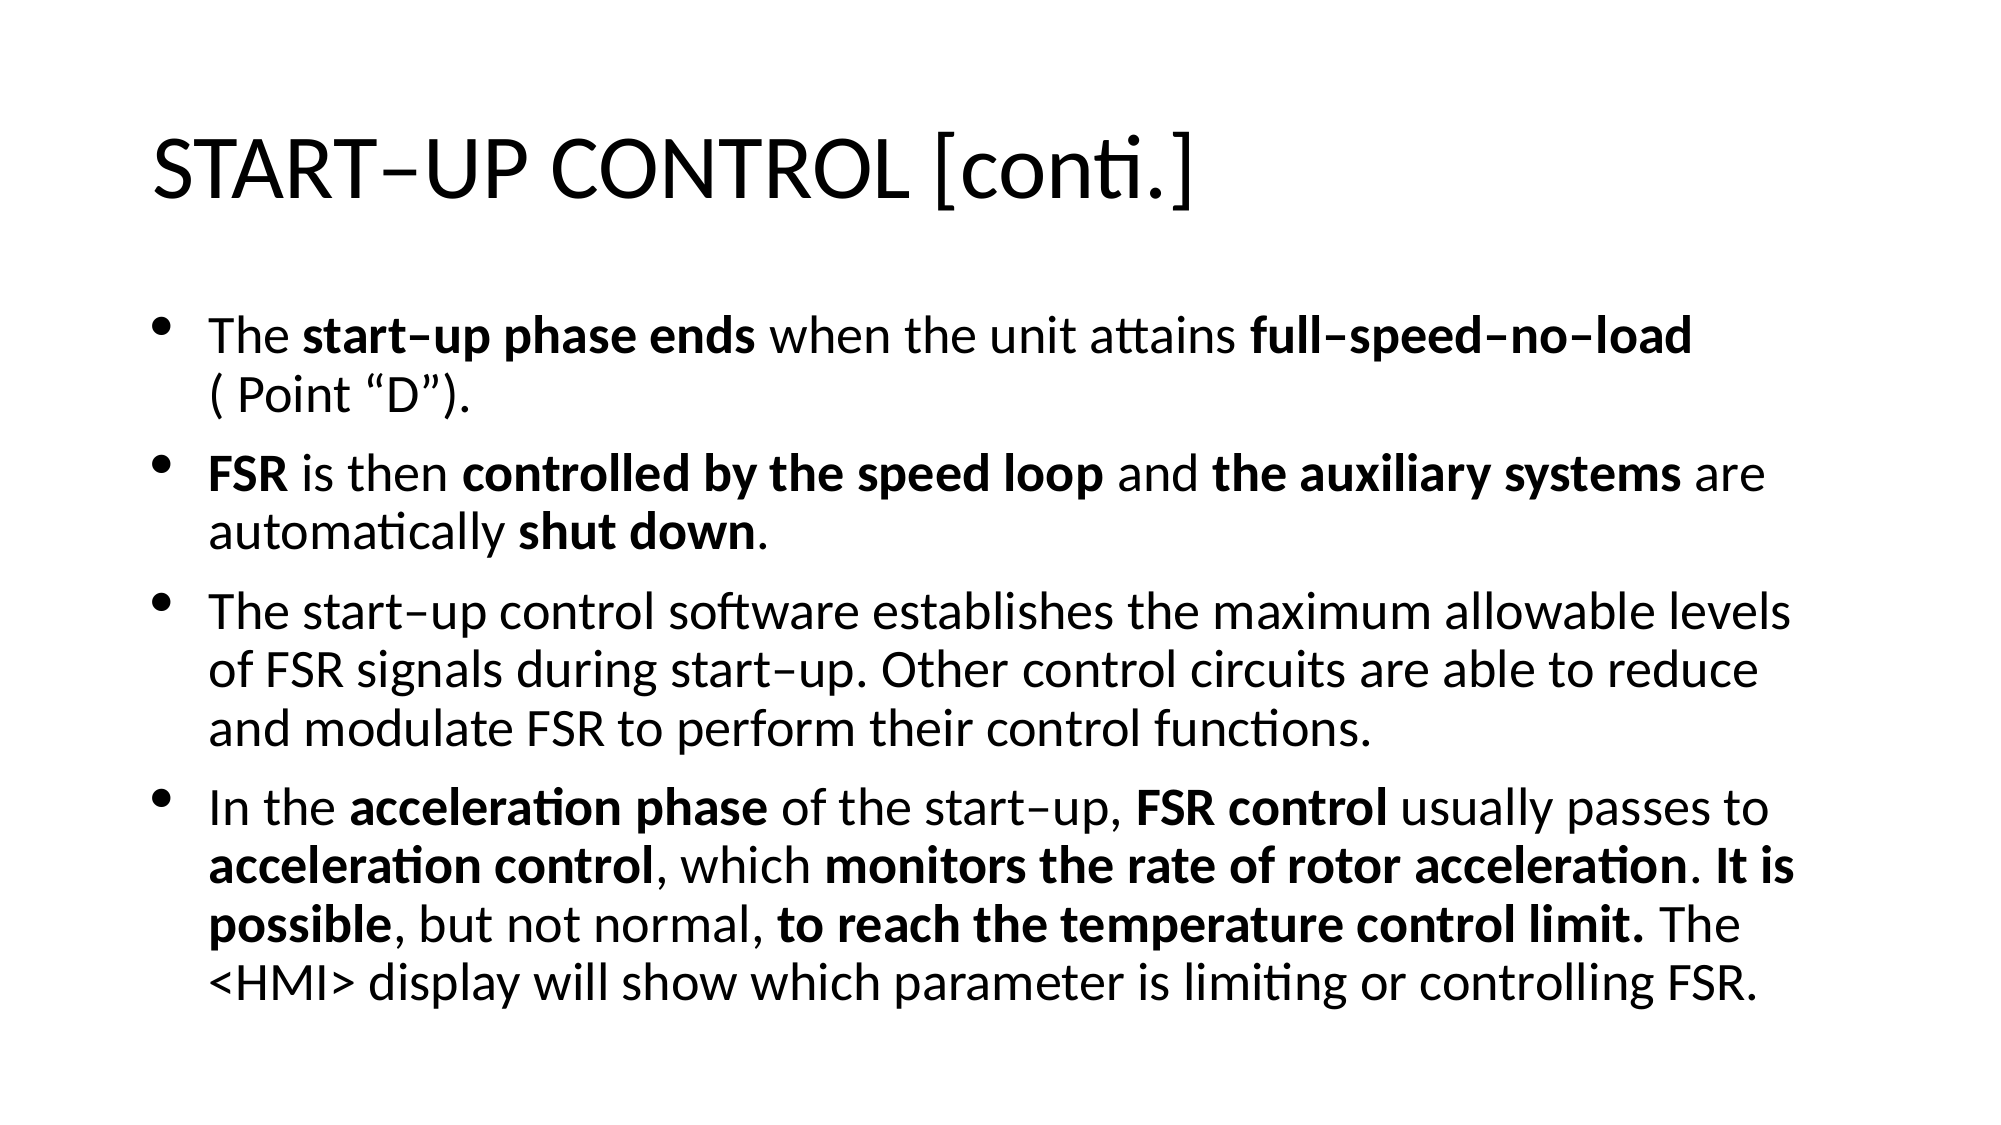

# START–UP CONTROL [conti.]
The start–up phase ends when the unit attains full–speed–no–load ( Point “D”).
FSR is then controlled by the speed loop and the auxiliary systems are automatically shut down.
The start–up control software establishes the maximum allowable levels of FSR signals during start–up. Other control circuits are able to reduce and modulate FSR to perform their control functions.
In the acceleration phase of the start–up, FSR control usually passes to acceleration control, which monitors the rate of rotor acceleration. It is possible, but not normal, to reach the temperature control limit. The <HMI> display will show which parameter is limiting or controlling FSR.